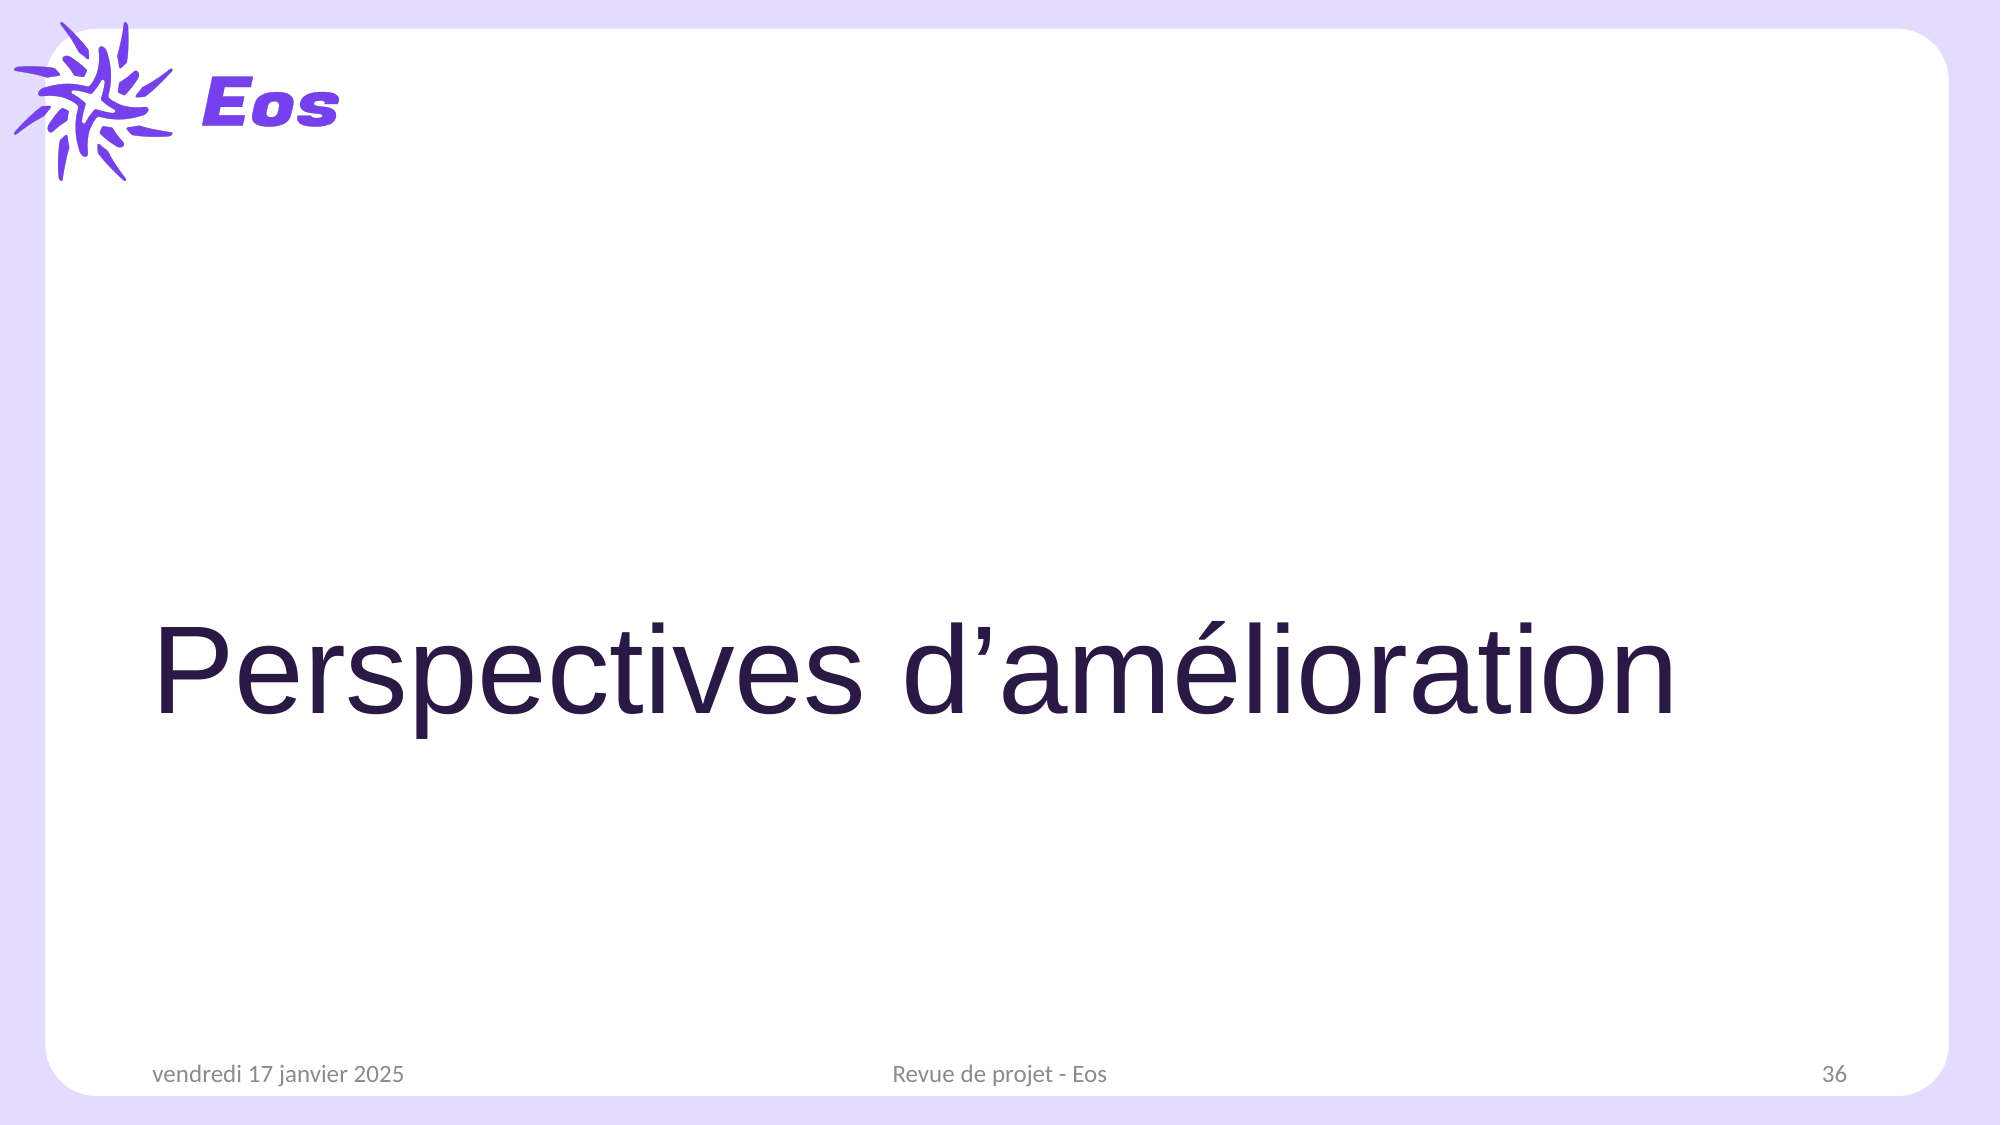

# Perspectives d’amélioration

vendredi 17 janvier 2025
Revue de projet - Eos
36